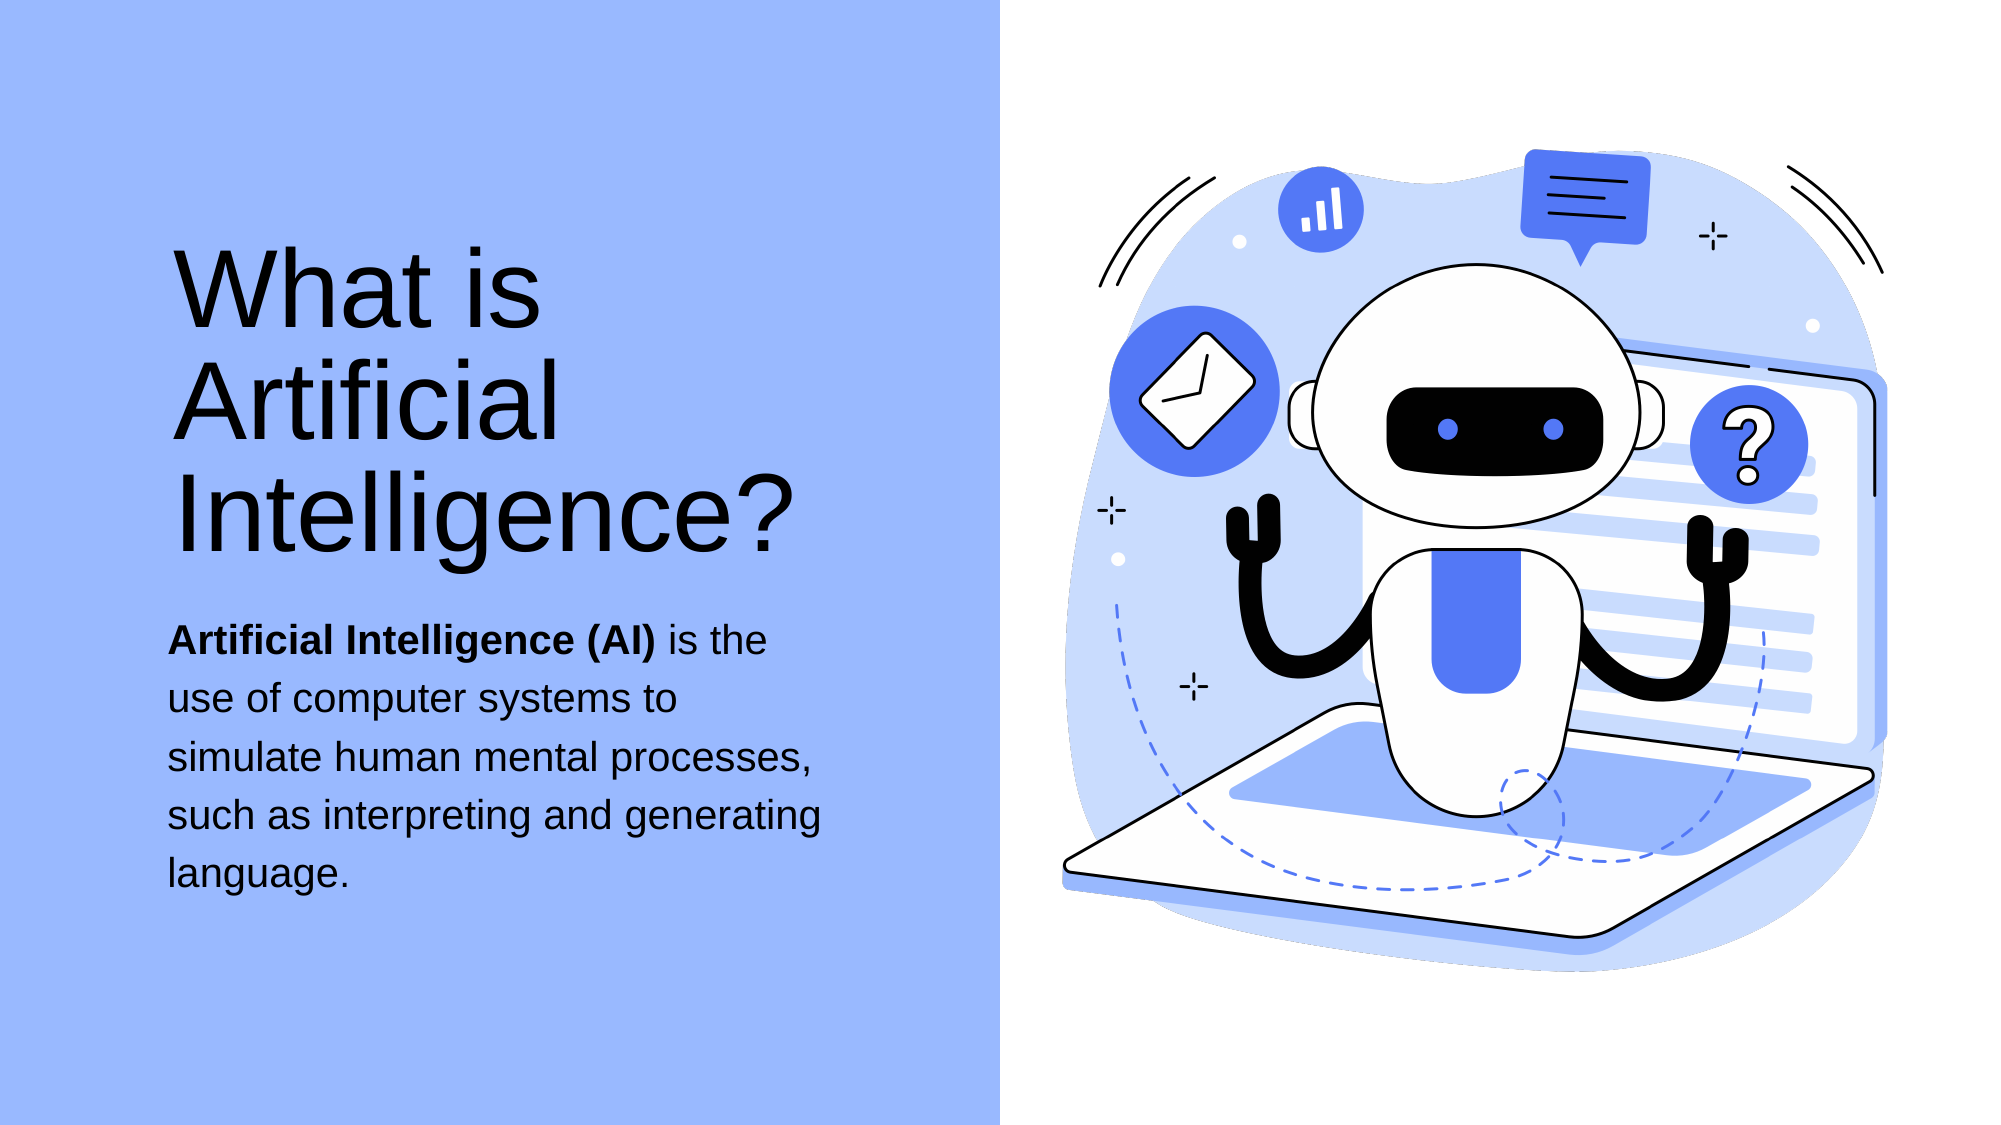

What is Artificial Intelligence?
Artificial Intelligence (AI) is the use of computer systems to simulate human mental processes, such as interpreting and generating language.